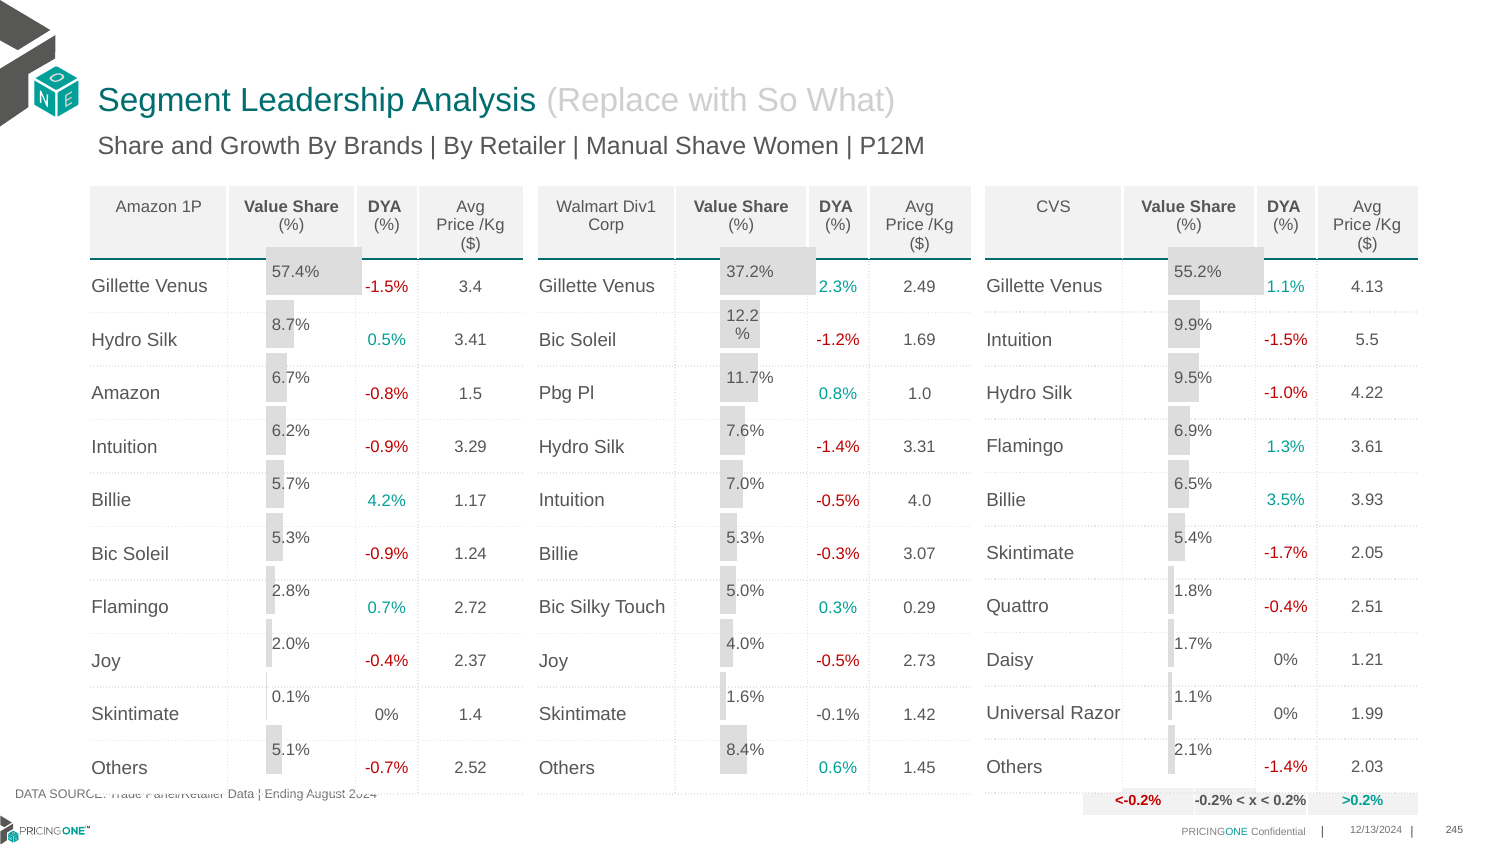

# Segment Leadership Analysis (Replace with So What)
Share and Growth By Brands | By Retailer | Manual Shave Women | P12M
| Walmart Div1 Corp | Value Share (%) | DYA (%) | Avg Price /Kg ($) |
| --- | --- | --- | --- |
| Gillette Venus |  | 2.3% | 2.49 |
| Bic Soleil |  | -1.2% | 1.69 |
| Pbg Pl |  | 0.8% | 1.0 |
| Hydro Silk |  | -1.4% | 3.31 |
| Intuition |  | -0.5% | 4.0 |
| Billie |  | -0.3% | 3.07 |
| Bic Silky Touch |  | 0.3% | 0.29 |
| Joy |  | -0.5% | 2.73 |
| Skintimate |  | -0.1% | 1.42 |
| Others |  | 0.6% | 1.45 |
| Amazon 1P | Value Share (%) | DYA (%) | Avg Price /Kg ($) |
| --- | --- | --- | --- |
| Gillette Venus |  | -1.5% | 3.4 |
| Hydro Silk |  | 0.5% | 3.41 |
| Amazon |  | -0.8% | 1.5 |
| Intuition |  | -0.9% | 3.29 |
| Billie |  | 4.2% | 1.17 |
| Bic Soleil |  | -0.9% | 1.24 |
| Flamingo |  | 0.7% | 2.72 |
| Joy |  | -0.4% | 2.37 |
| Skintimate |  | 0% | 1.4 |
| Others |  | -0.7% | 2.52 |
| CVS | Value Share (%) | DYA (%) | Avg Price /Kg ($) |
| --- | --- | --- | --- |
| Gillette Venus |  | 1.1% | 4.13 |
| Intuition |  | -1.5% | 5.5 |
| Hydro Silk |  | -1.0% | 4.22 |
| Flamingo |  | 1.3% | 3.61 |
| Billie |  | 3.5% | 3.93 |
| Skintimate |  | -1.7% | 2.05 |
| Quattro |  | -0.4% | 2.51 |
| Daisy |  | 0% | 1.21 |
| Universal Razor |  | 0% | 1.99 |
| Others |  | -1.4% | 2.03 |

### Chart

| Category | Manual Shave Women | Amazon 1P |
|---|---|
|  | 0.5736978293252724 |

### Chart

| Category | Manual Shave Women | Walmart Div1 Corp |
|---|---|
|  | 0.3722639369644477 |

### Chart

| Category | Manual Shave Women | CVS |
|---|---|
|  | 0.5518363382282485 |
DATA SOURCE: Trade Panel/Retailer Data | Ending August 2024
| <-0.2% | -0.2% < x < 0.2% | >0.2% |
| --- | --- | --- |

12/13/2024
245